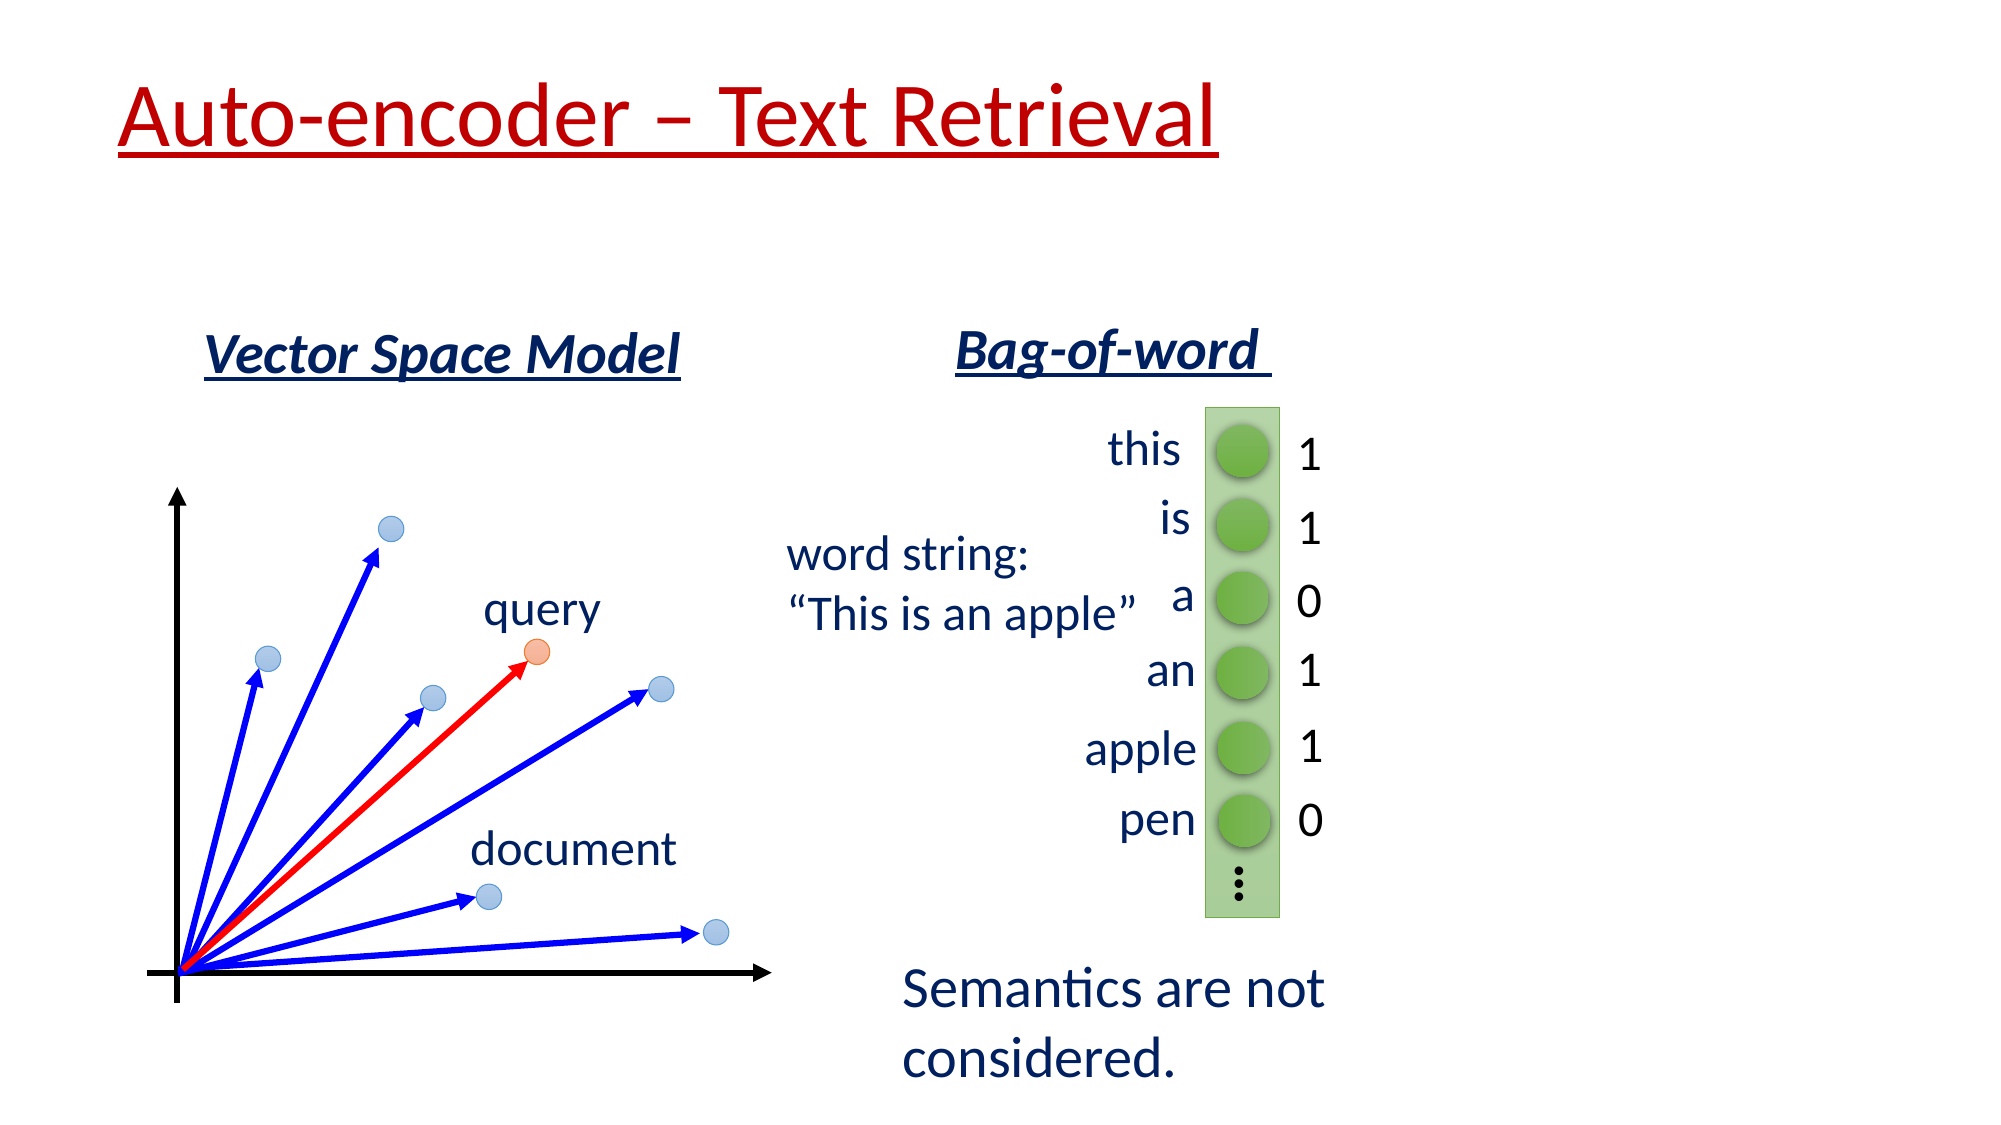

Auto-encoder – Text Retrieval
Bag-of-word
Vector Space Model
this

…

is
a
an
apple
pen

1
1
word string:
“This is an apple”

0
query
1

1
0
document

Semantics are not considered.